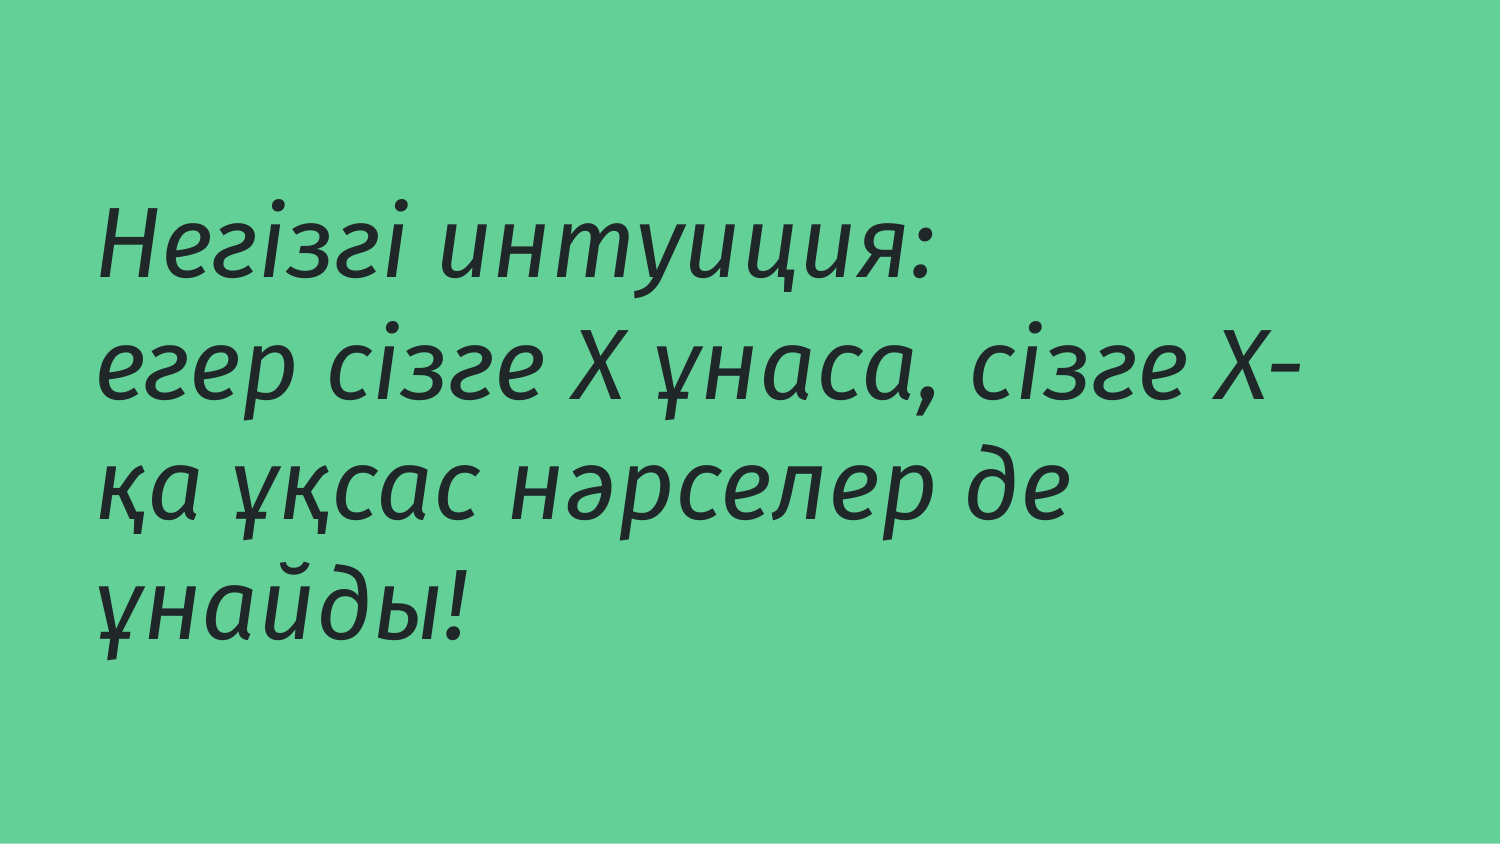

Негізгі интуиция:
егер сізге X ұнаса, сізге X-қа ұқсас нәрселер де ұнайды!